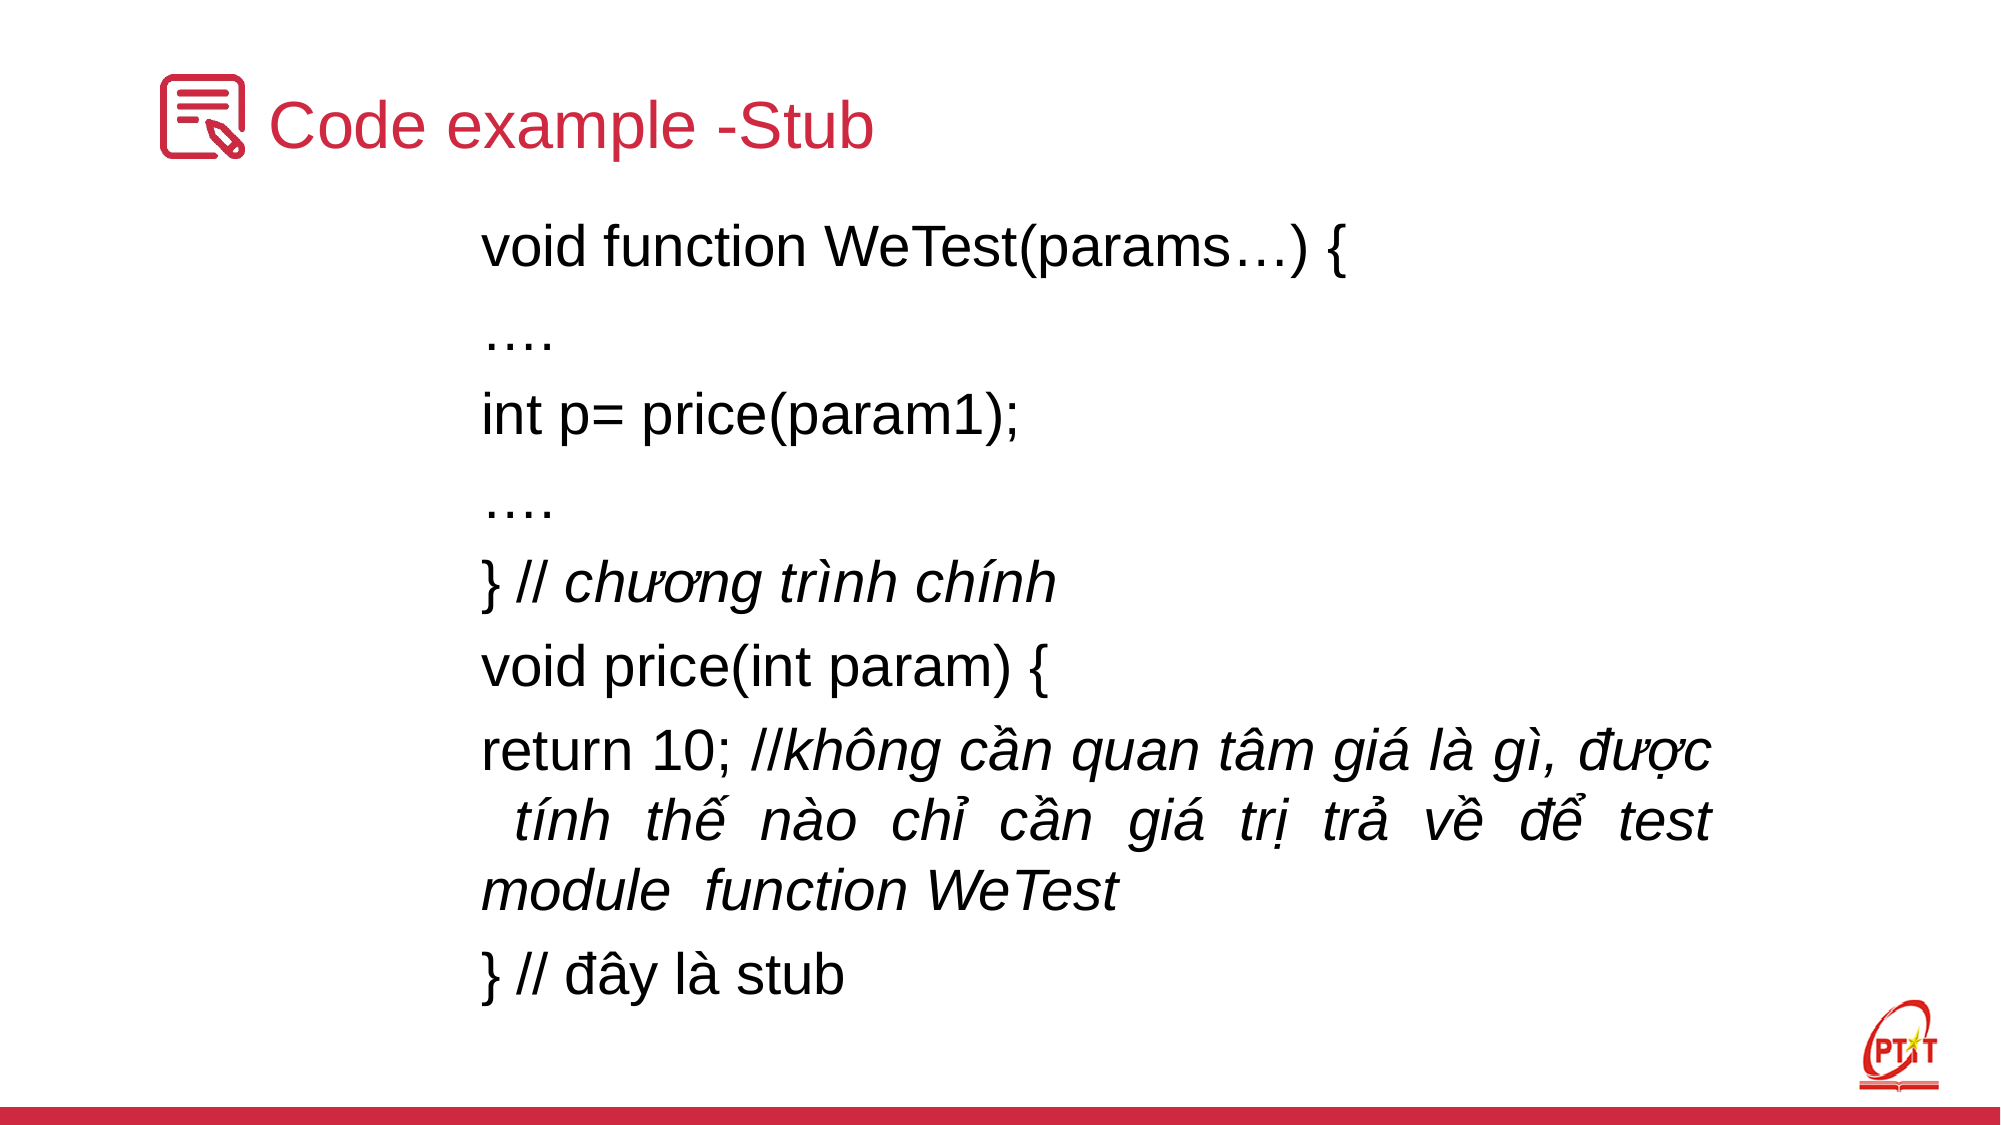

# Code example -Stub
void function WeTest(params…) {
….
int p= price(param1);
….
} // chương trình chính
void price(int param) {
return 10; //không cần quan tâm giá là gì, được  tính thế nào chỉ cần giá trị trả về để test module  function WeTest
} // đây là stub